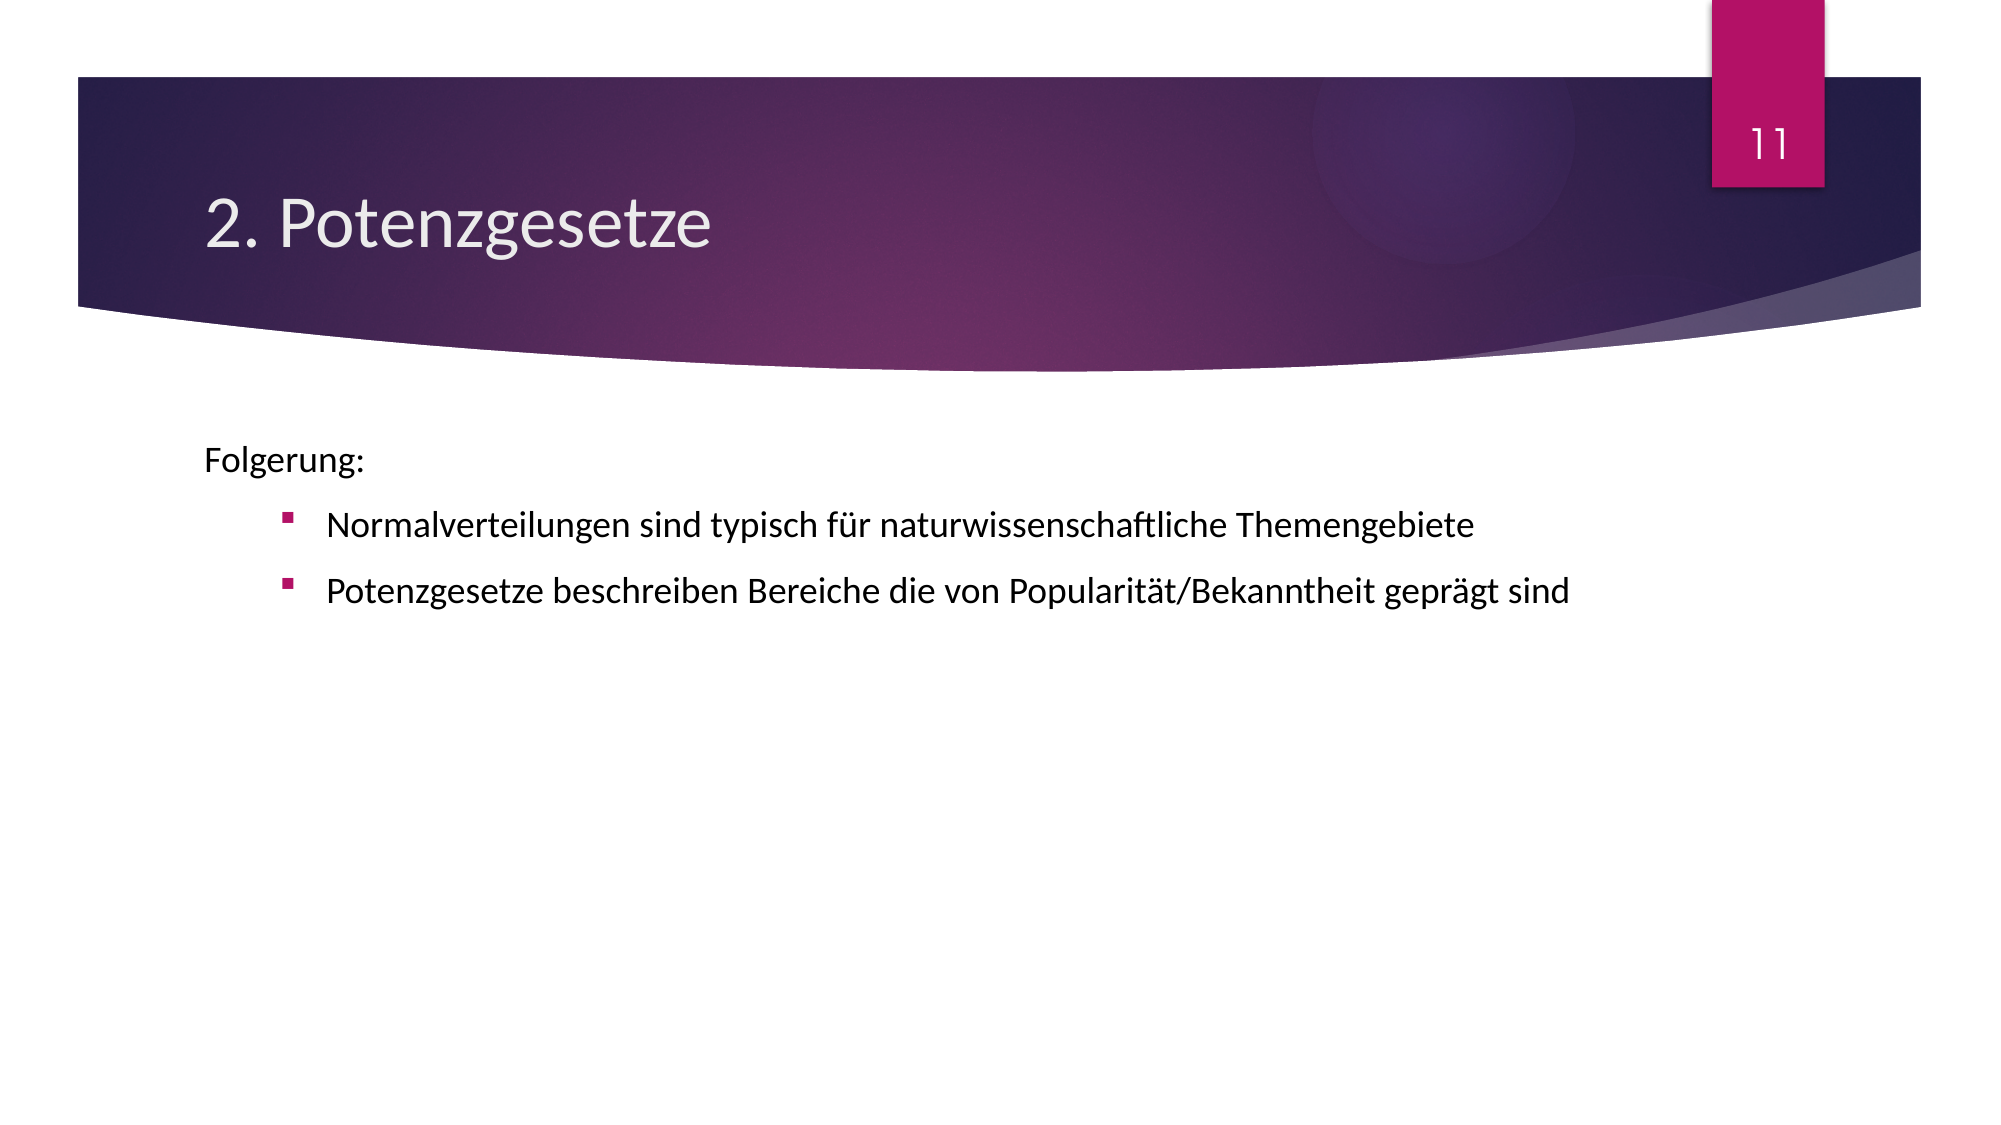

# 2. Potenzgesetze
Folgerung:
Normalverteilungen sind typisch für naturwissenschaftliche Themengebiete
Potenzgesetze beschreiben Bereiche die von Popularität/Bekanntheit geprägt sind